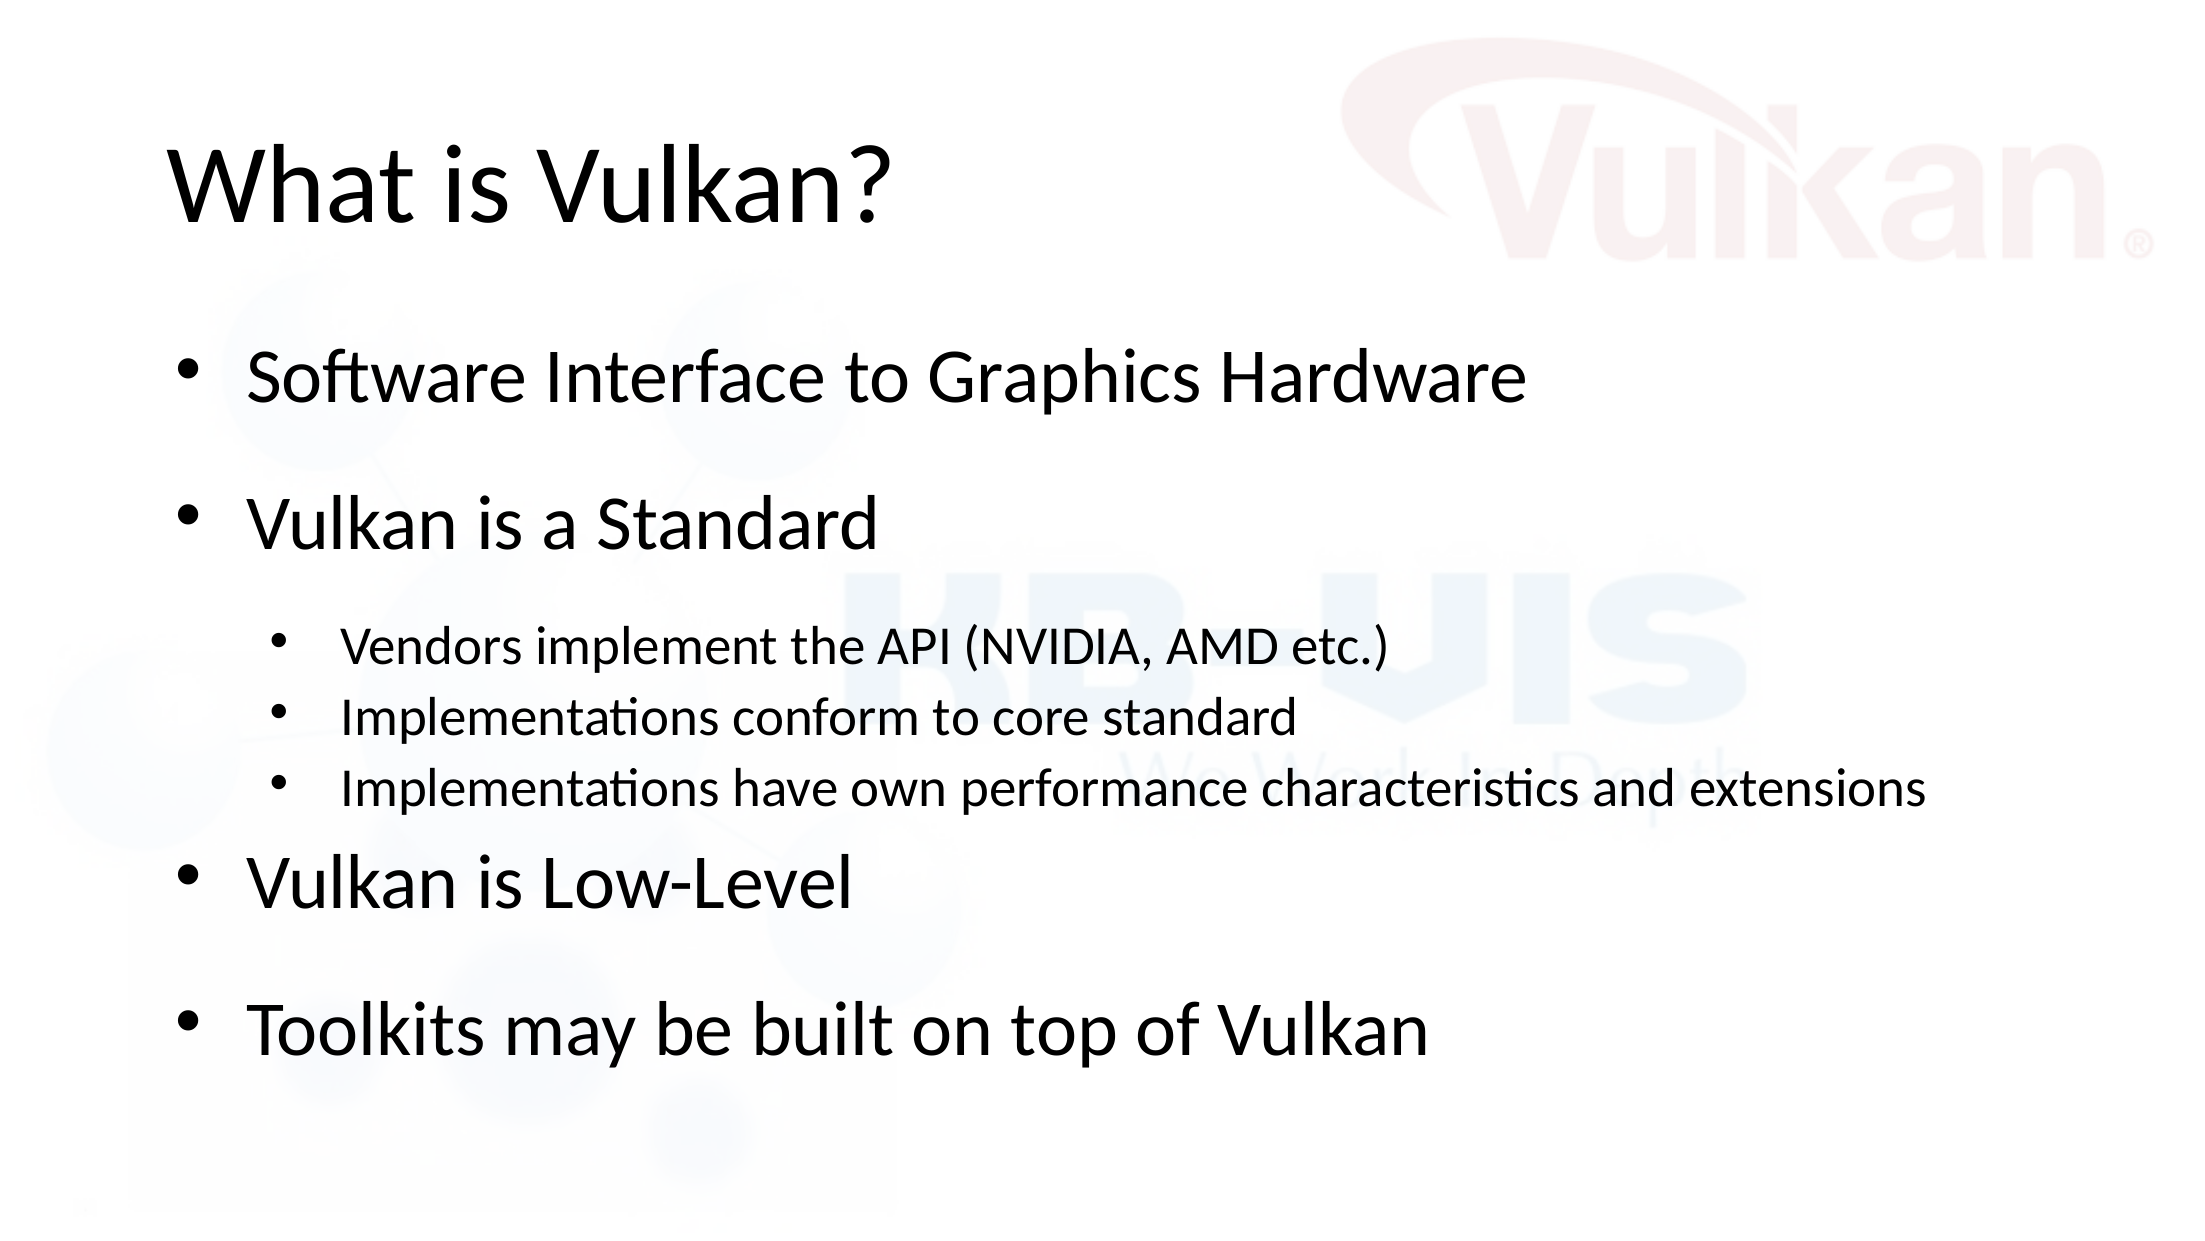

# What is Vulkan?
Software Interface to Graphics Hardware
Vulkan is a Standard
Vendors implement the API (NVIDIA, AMD etc.)
Implementations conform to core standard
Implementations have own performance characteristics and extensions
Vulkan is Low-Level
Toolkits may be built on top of Vulkan